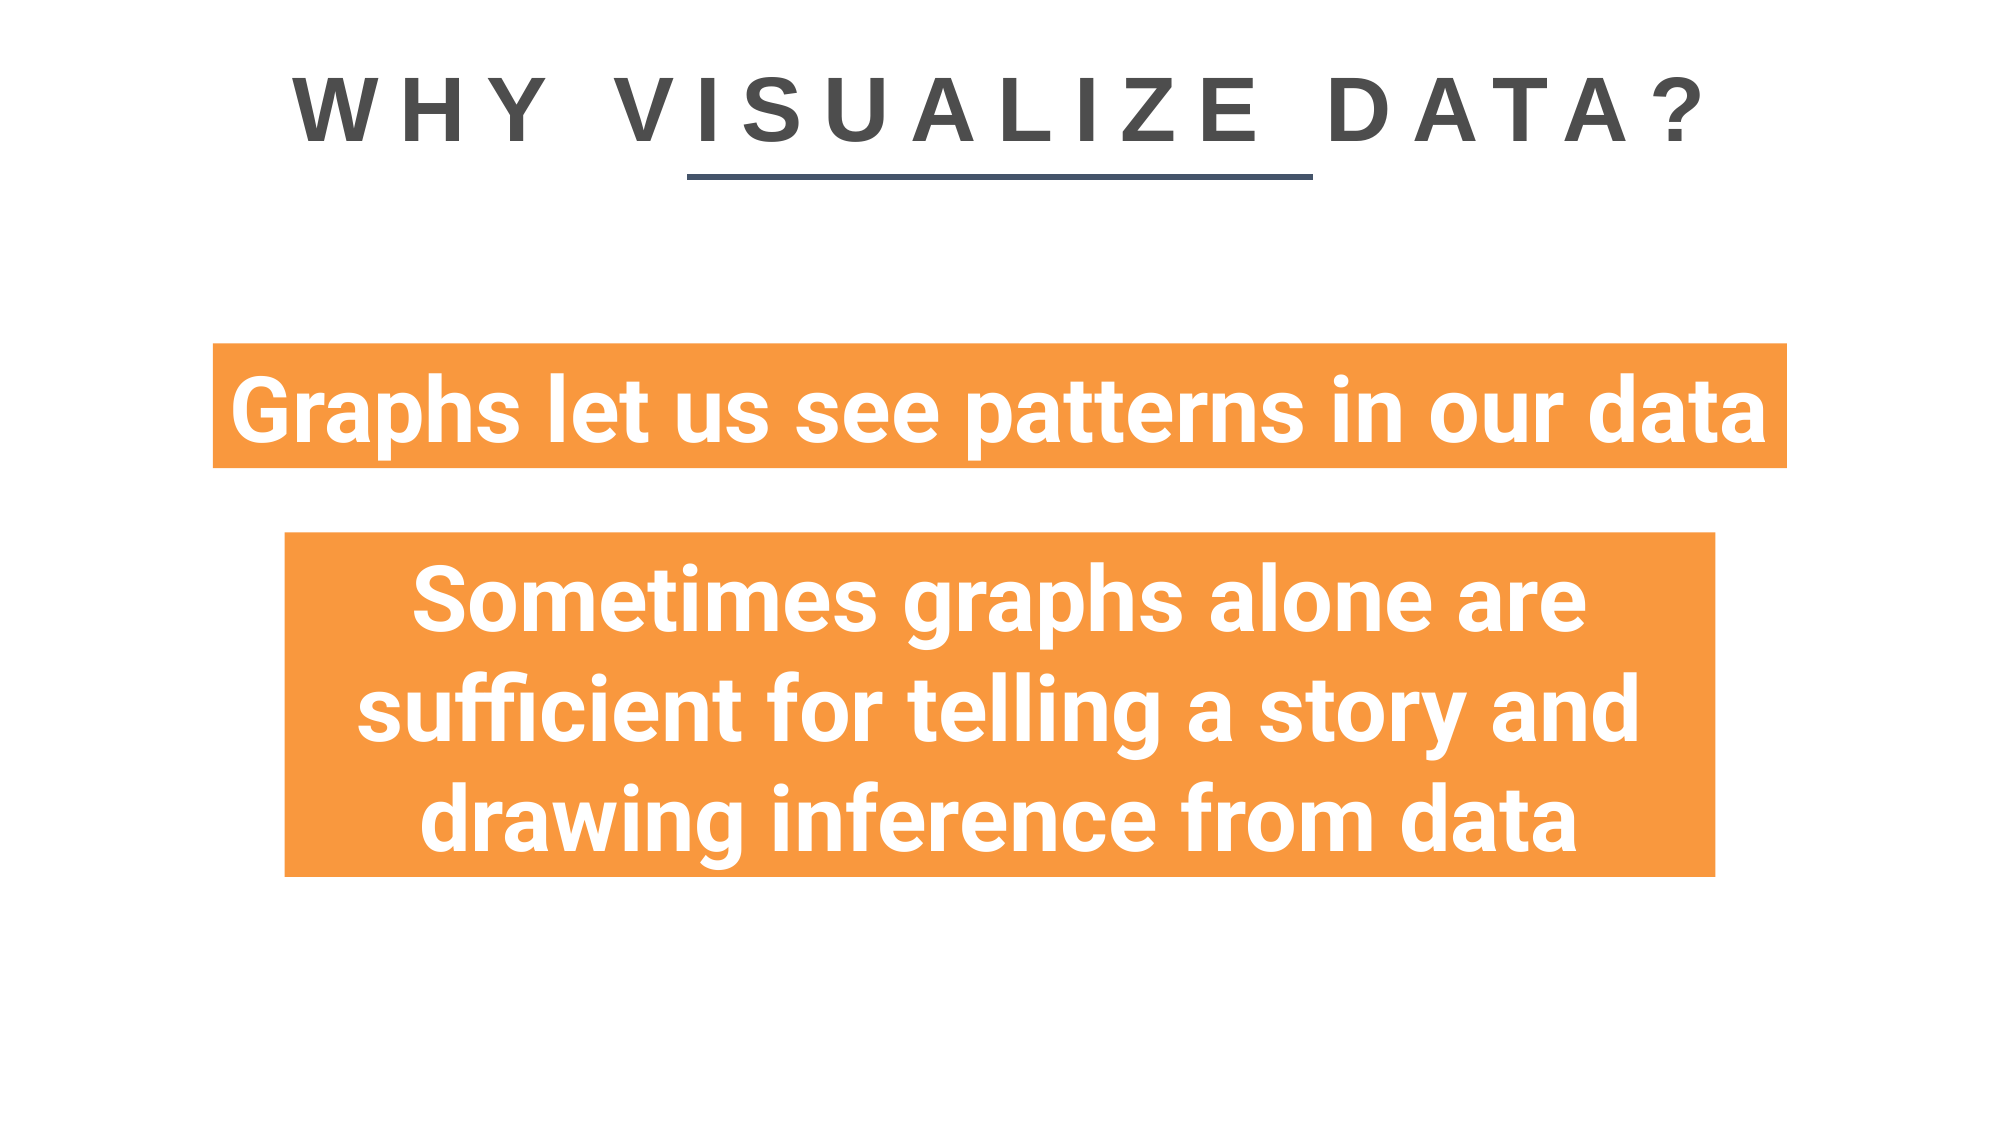

# WHY VISUALIZE DATA?
Graphs let us see patterns in our data
Sometimes graphs alone are sufficient for telling a story and drawing inference from data